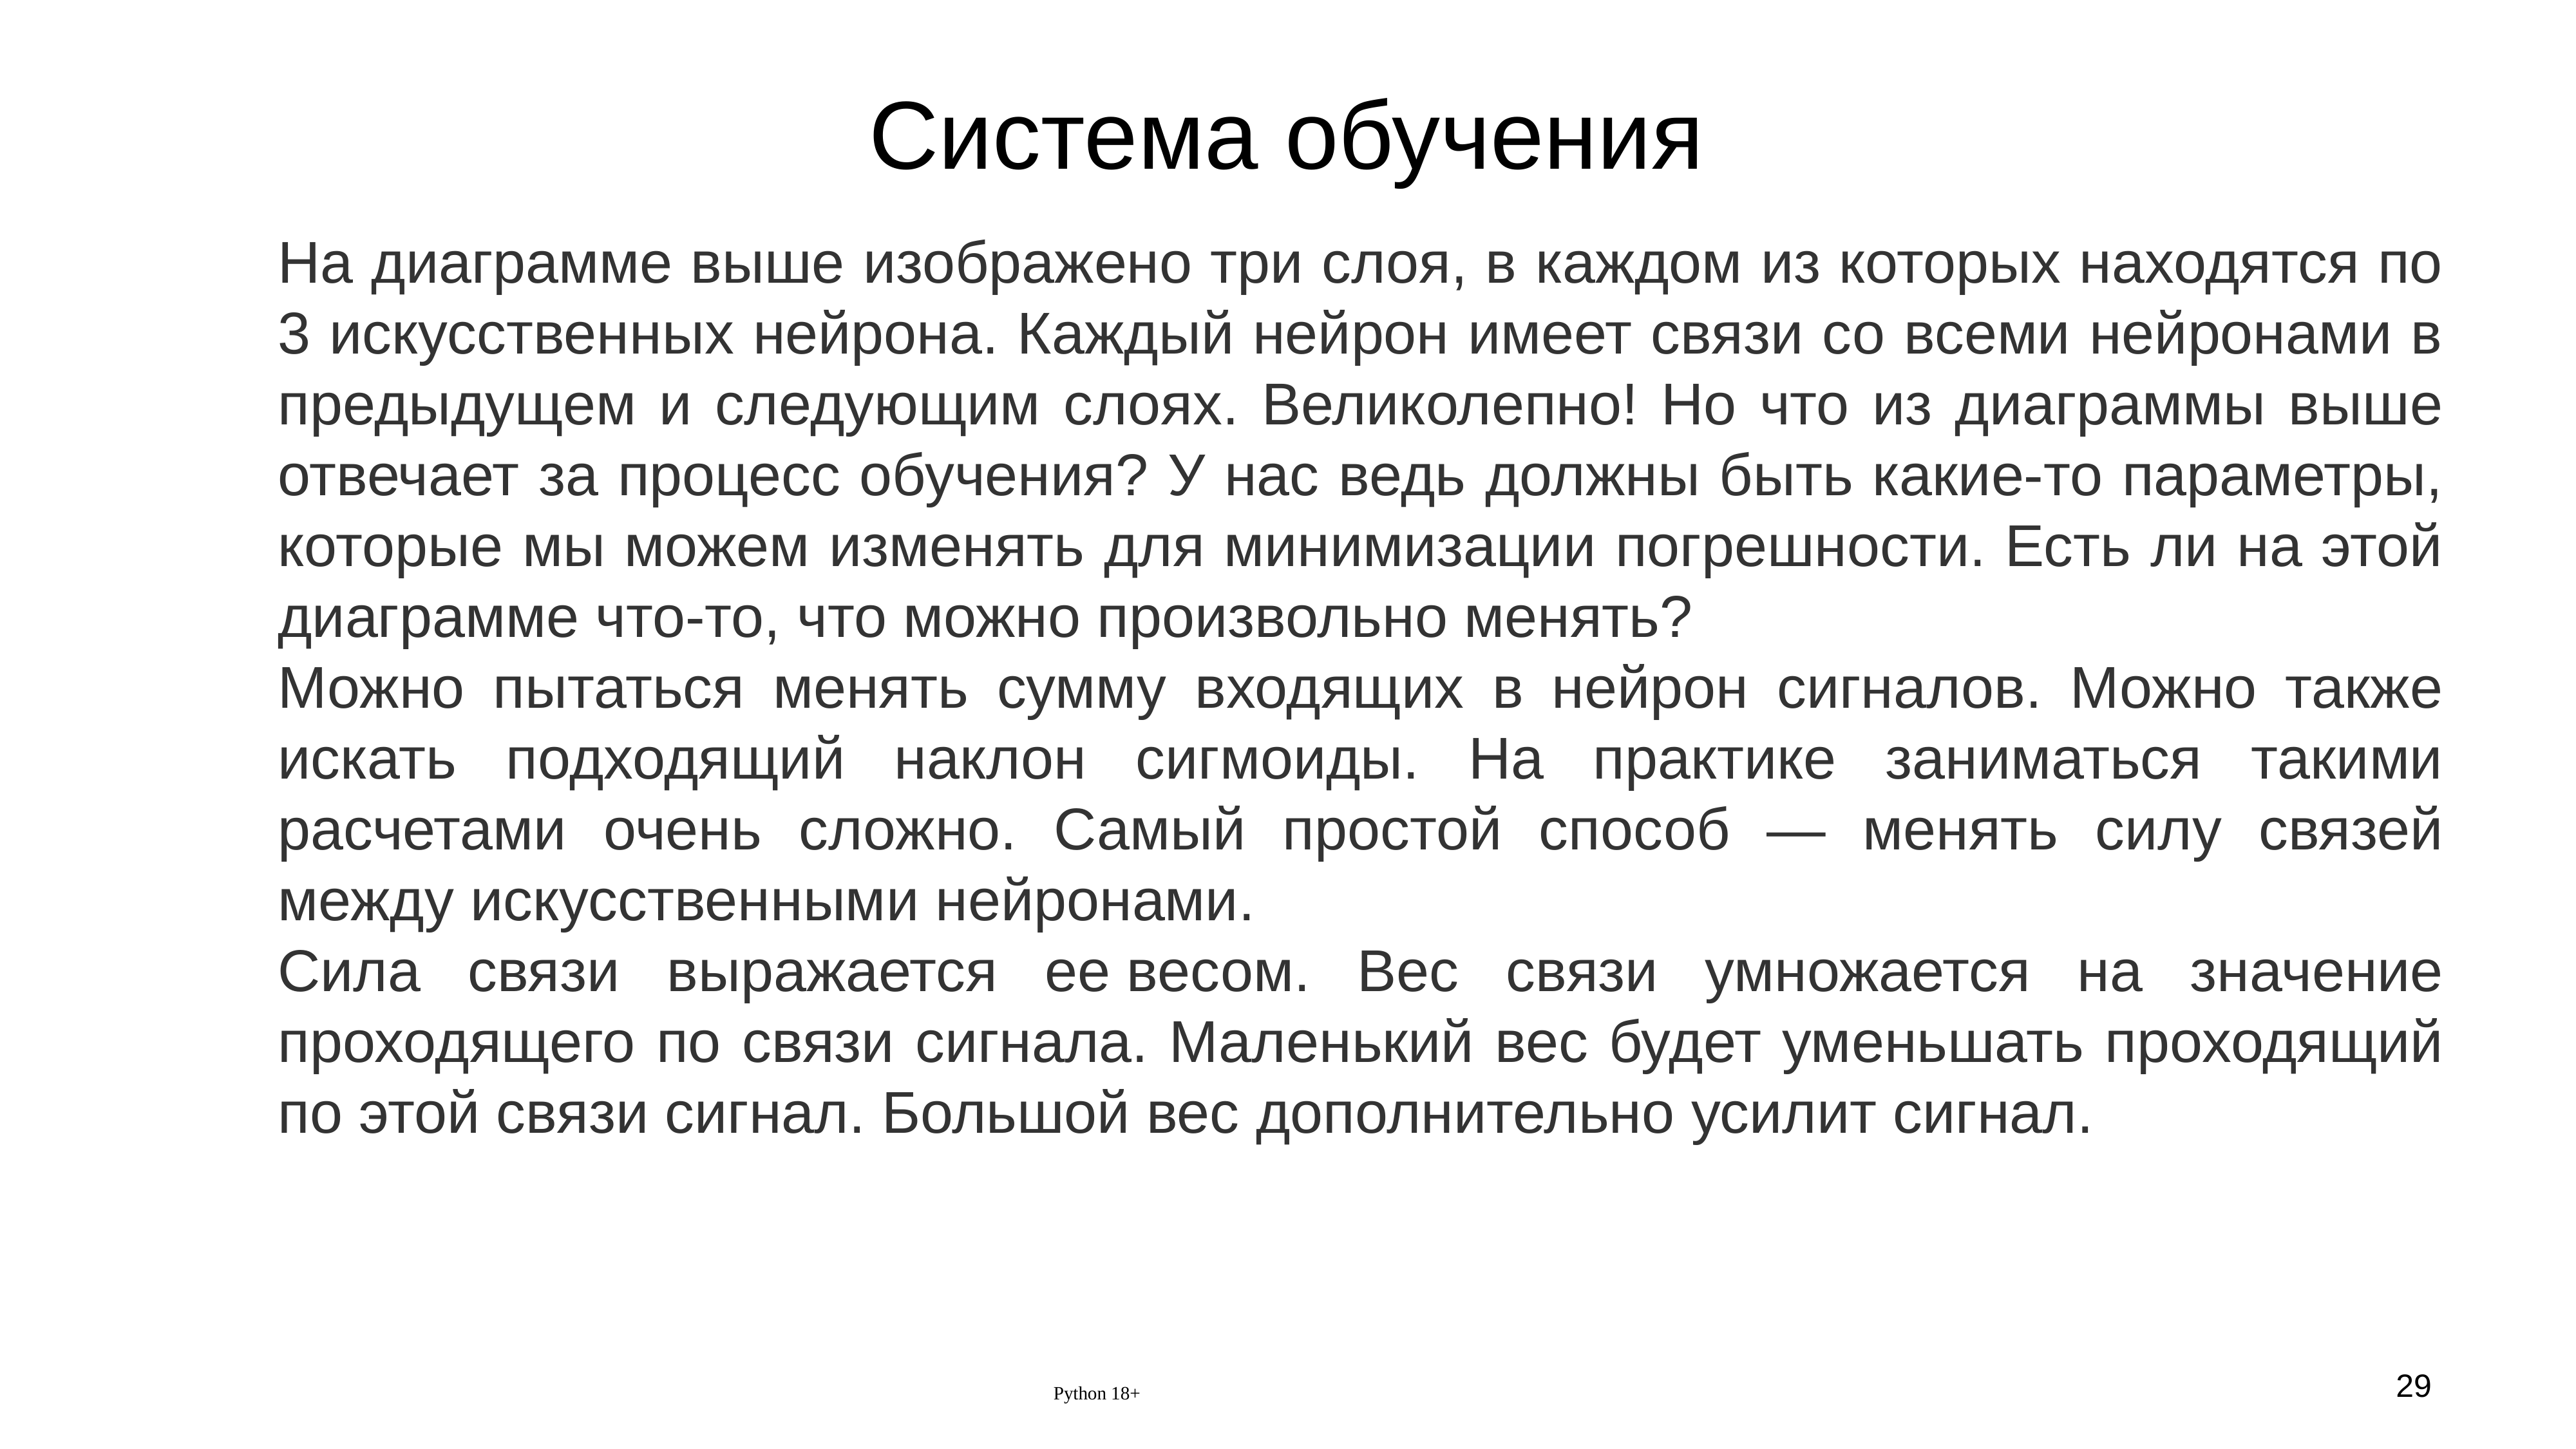

# Система обучения
На диаграмме выше изображено три слоя, в каждом из которых находятся по 3 искусственных нейрона. Каждый нейрон имеет связи со всеми нейронами в предыдущем и следующим слоях. Великолепно! Но что из диаграммы выше отвечает за процесс обучения? У нас ведь должны быть какие-то параметры, которые мы можем изменять для минимизации погрешности. Есть ли на этой диаграмме что-то, что можно произвольно менять?
Можно пытаться менять сумму входящих в нейрон сигналов. Можно также искать подходящий наклон сигмоиды. На практике заниматься такими расчетами очень сложно. Самый простой способ — менять силу связей между искусственными нейронами.
Сила связи выражается ее весом. Вес связи умножается на значение проходящего по связи сигнала. Маленький вес будет уменьшать проходящий по этой связи сигнал. Большой вес дополнительно усилит сигнал.
Python 18+
29